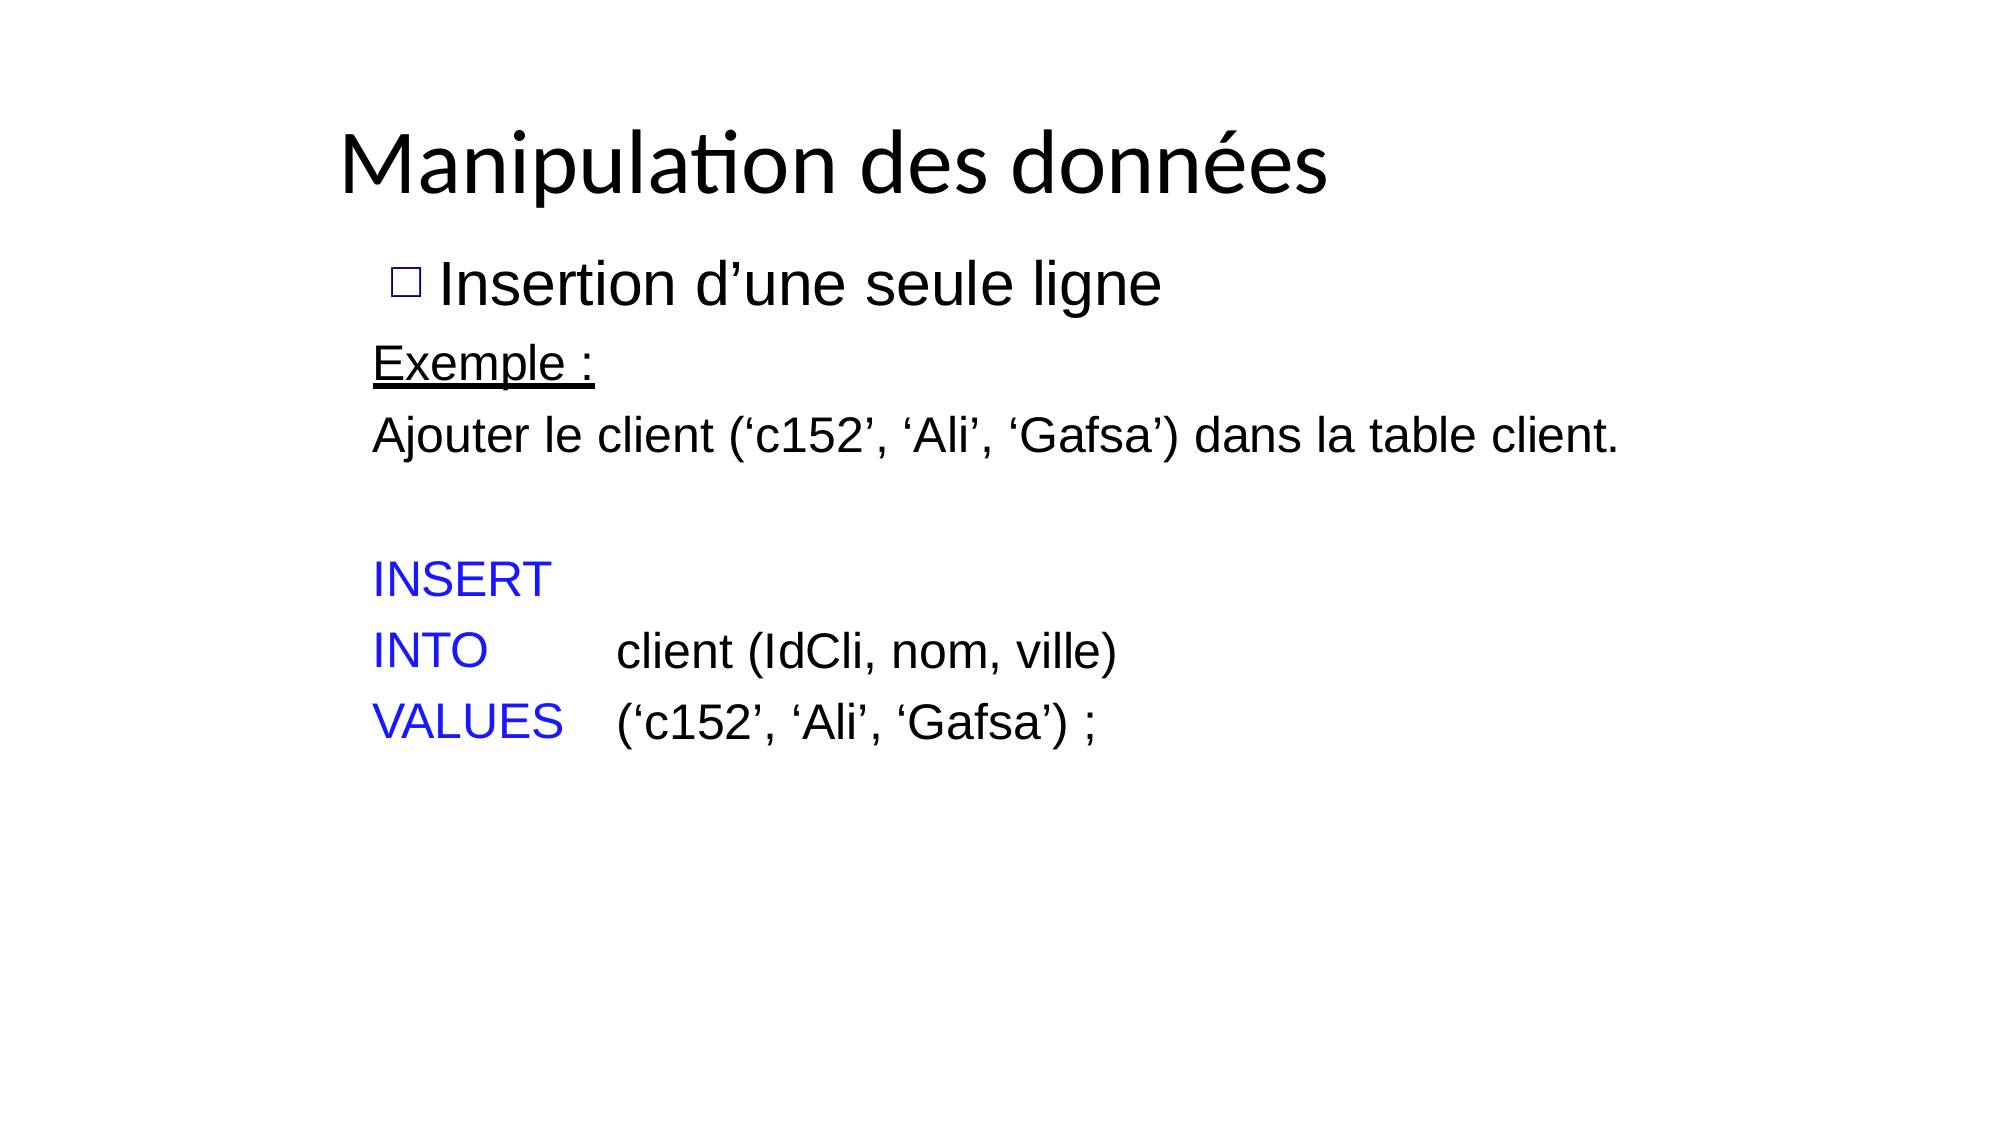

# Manipulation des données
Insertion d’une seule ligne
Exemple :
Ajouter le client (‘c152’, ‘Ali’, ‘Gafsa’) dans la table client.
INSERT INTO VALUES
client (IdCli, nom, ville) (‘c152’, ‘Ali’, ‘Gafsa’) ;